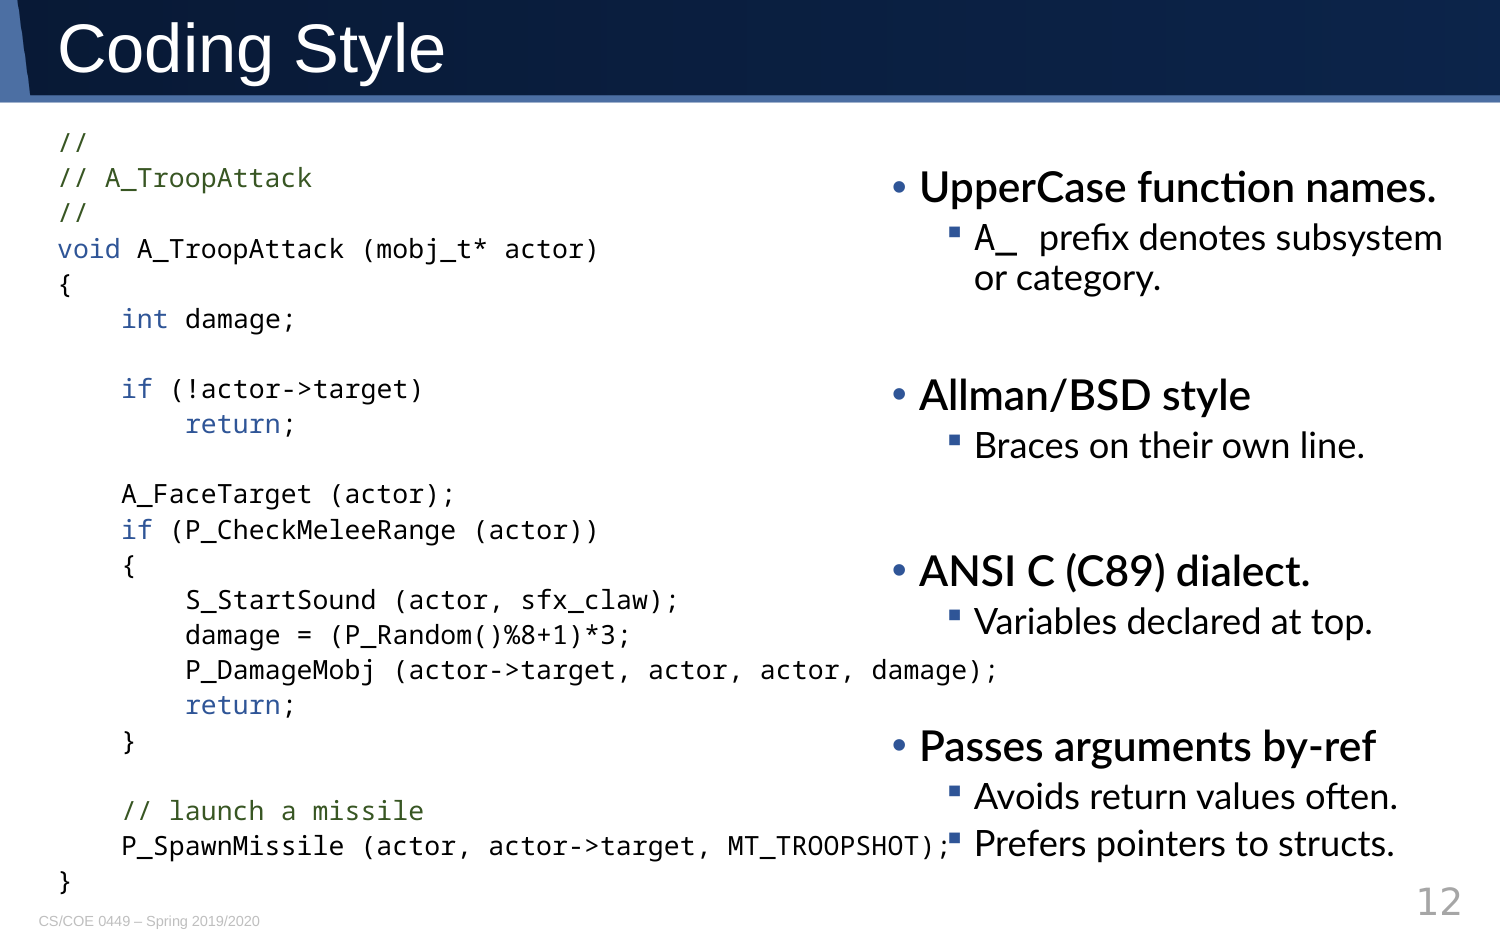

# Coding Style
//
// A_TroopAttack
//
void A_TroopAttack (mobj_t* actor)
{
    int damage;

    if (!actor->target)
        return;

    A_FaceTarget (actor);
    if (P_CheckMeleeRange (actor))
    {
        S_StartSound (actor, sfx_claw);
        damage = (P_Random()%8+1)*3;
        P_DamageMobj (actor->target, actor, actor, damage);
        return;
    }

    // launch a missile
    P_SpawnMissile (actor, actor->target, MT_TROOPSHOT);
}
UpperCase function names.
A_ prefix denotes subsystem or category.

Allman/BSD style
Braces on their own line.

ANSI C (C89) dialect.
Variables declared at top.

Passes arguments by-ref
Avoids return values often.
Prefers pointers to structs.
12
CS/COE 0449 – Spring 2019/2020